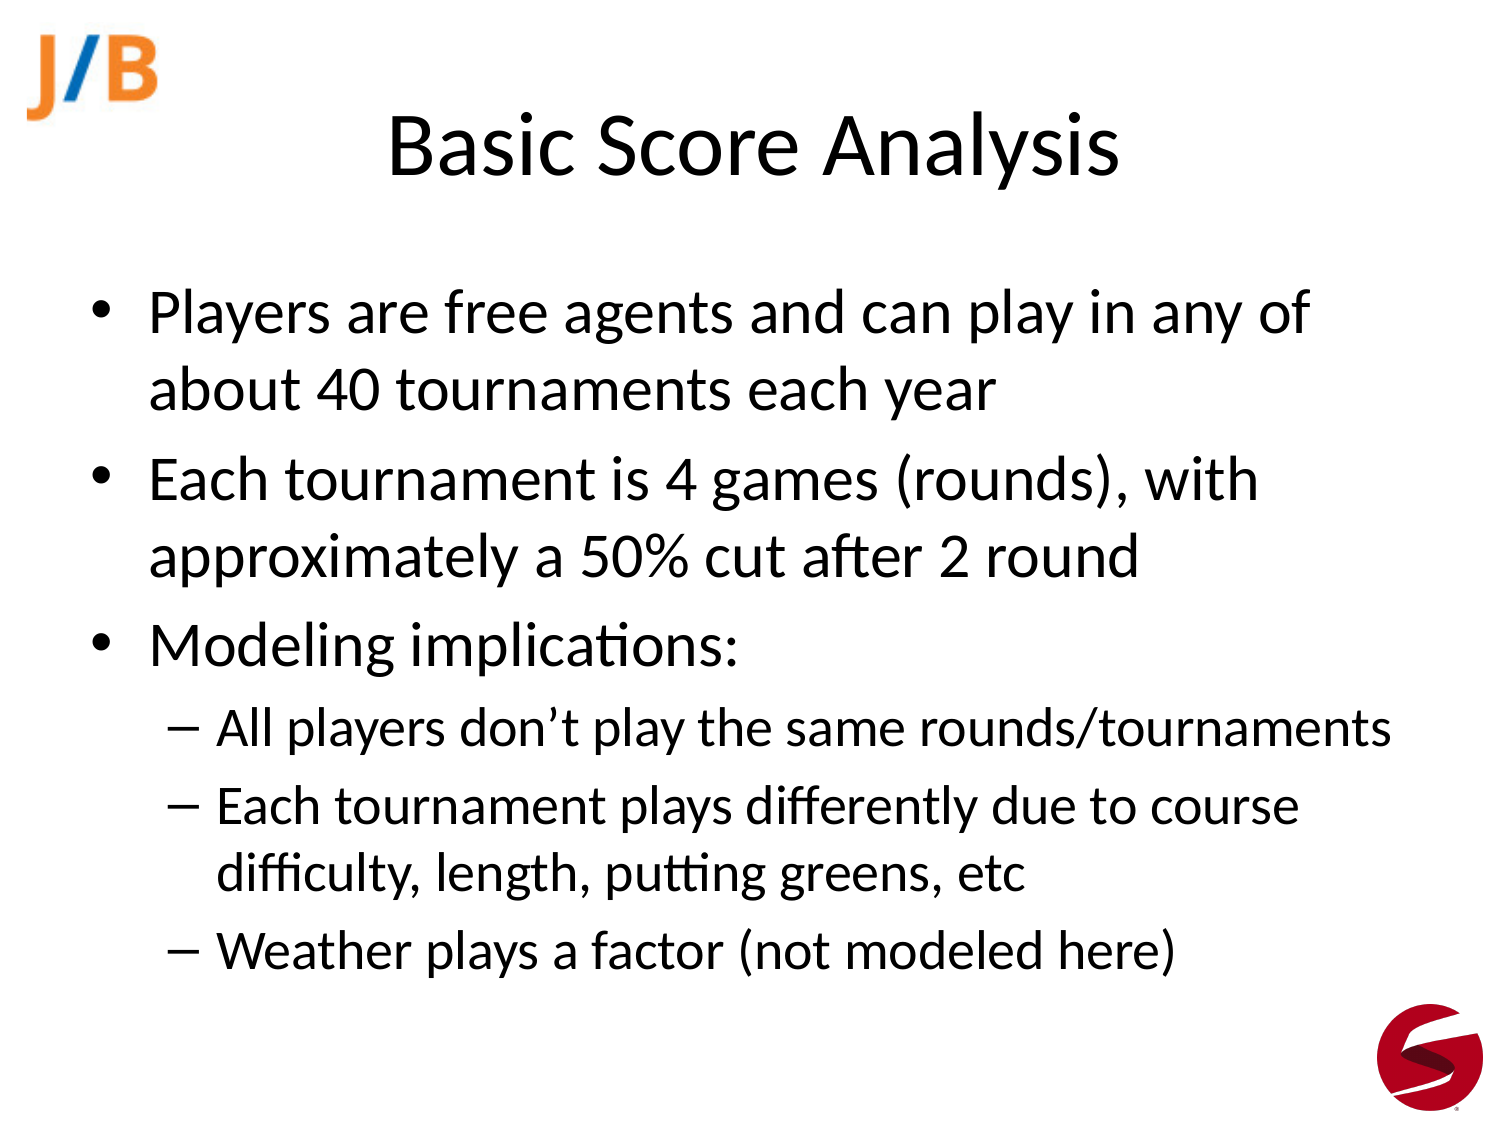

# Basic Score Analysis
Players are free agents and can play in any of about 40 tournaments each year
Each tournament is 4 games (rounds), with approximately a 50% cut after 2 round
Modeling implications:
All players don’t play the same rounds/tournaments
Each tournament plays differently due to course difficulty, length, putting greens, etc
Weather plays a factor (not modeled here)